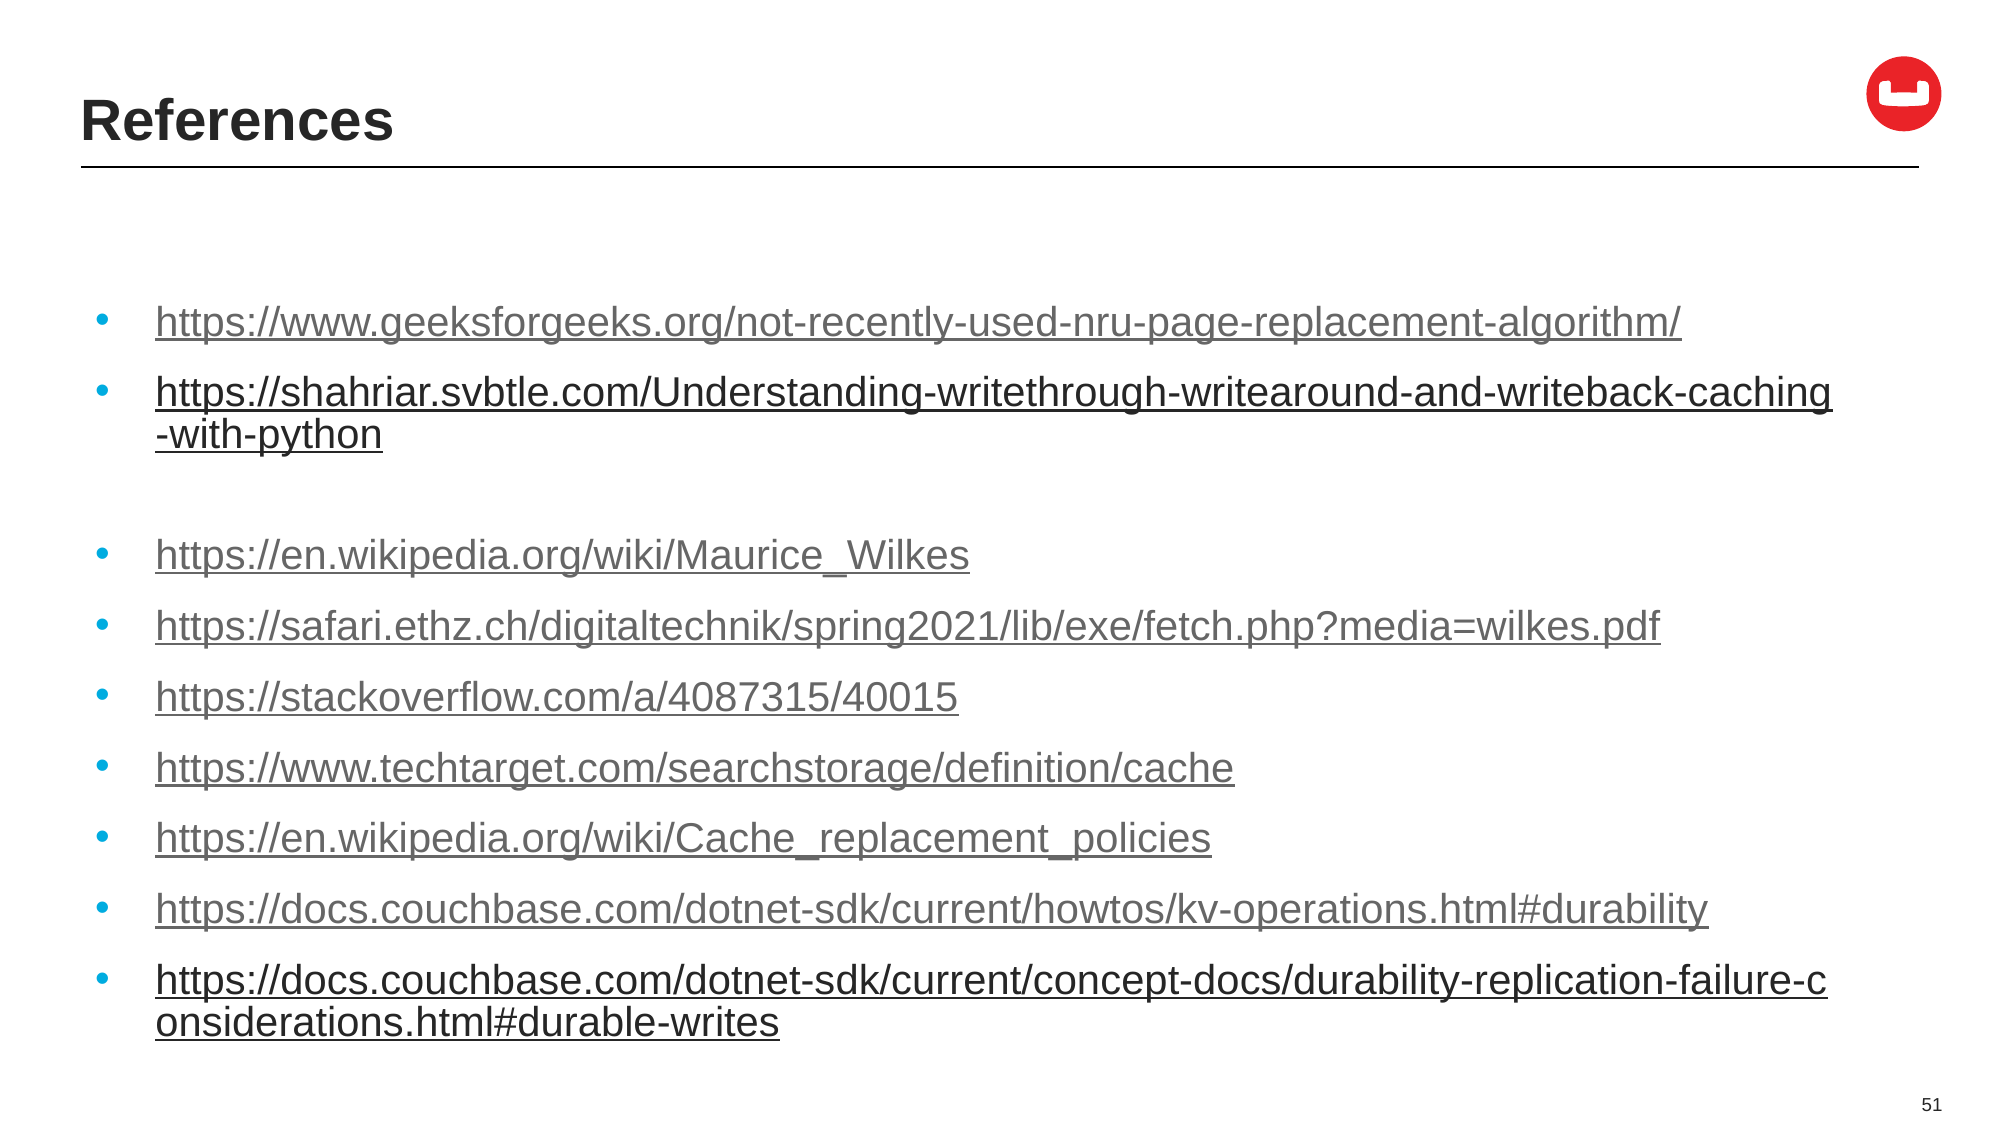

# References

https://www.geeksforgeeks.org/not-recently-used-nru-page-replacement-algorithm/
https://shahriar.svbtle.com/Understanding-writethrough-writearound-and-writeback-caching-with-python
https://en.wikipedia.org/wiki/Maurice_Wilkes
https://safari.ethz.ch/digitaltechnik/spring2021/lib/exe/fetch.php?media=wilkes.pdf
https://stackoverflow.com/a/4087315/40015
https://www.techtarget.com/searchstorage/definition/cache
https://en.wikipedia.org/wiki/Cache_replacement_policies
https://docs.couchbase.com/dotnet-sdk/current/howtos/kv-operations.html#durability
https://docs.couchbase.com/dotnet-sdk/current/concept-docs/durability-replication-failure-considerations.html#durable-writes